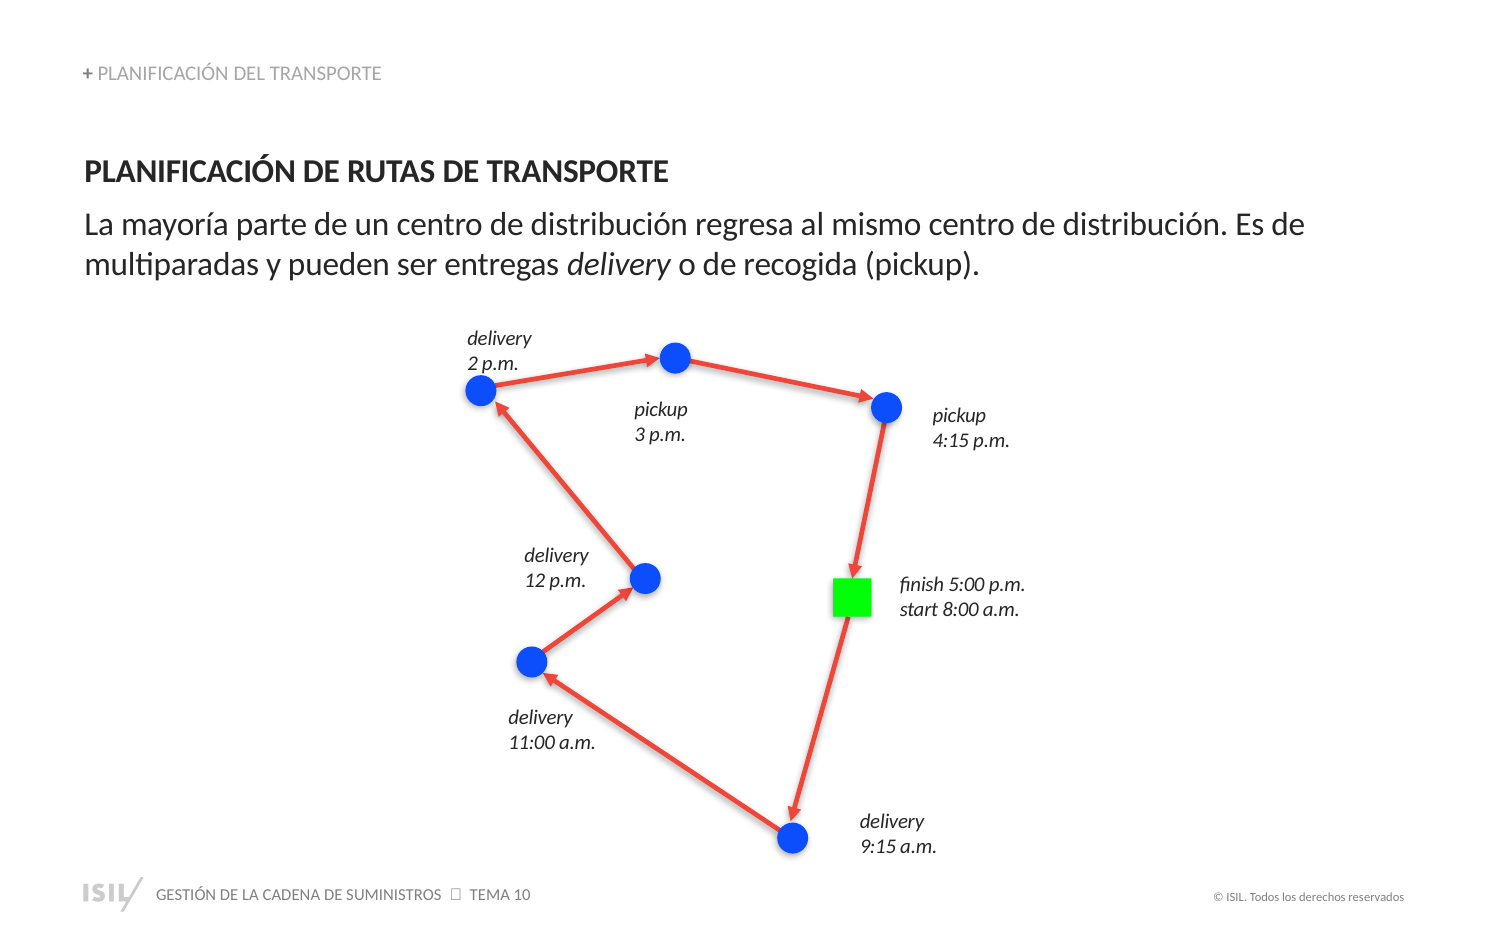

+ PLANIFICACIÓN DEL TRANSPORTE
PLANIFICACIÓN DE RUTAS DE TRANSPORTE
La mayoría parte de un centro de distribución regresa al mismo centro de distribución. Es de multiparadas y pueden ser entregas delivery o de recogida (pickup).
delivery
2 p.m.

pickup
3 p.m.
pickup
4:15 p.m.
delivery
12 p.m.

finish 5:00 p.m.
start 8:00 a.m.

delivery
11:00 a.m.
delivery
9:15 a.m.